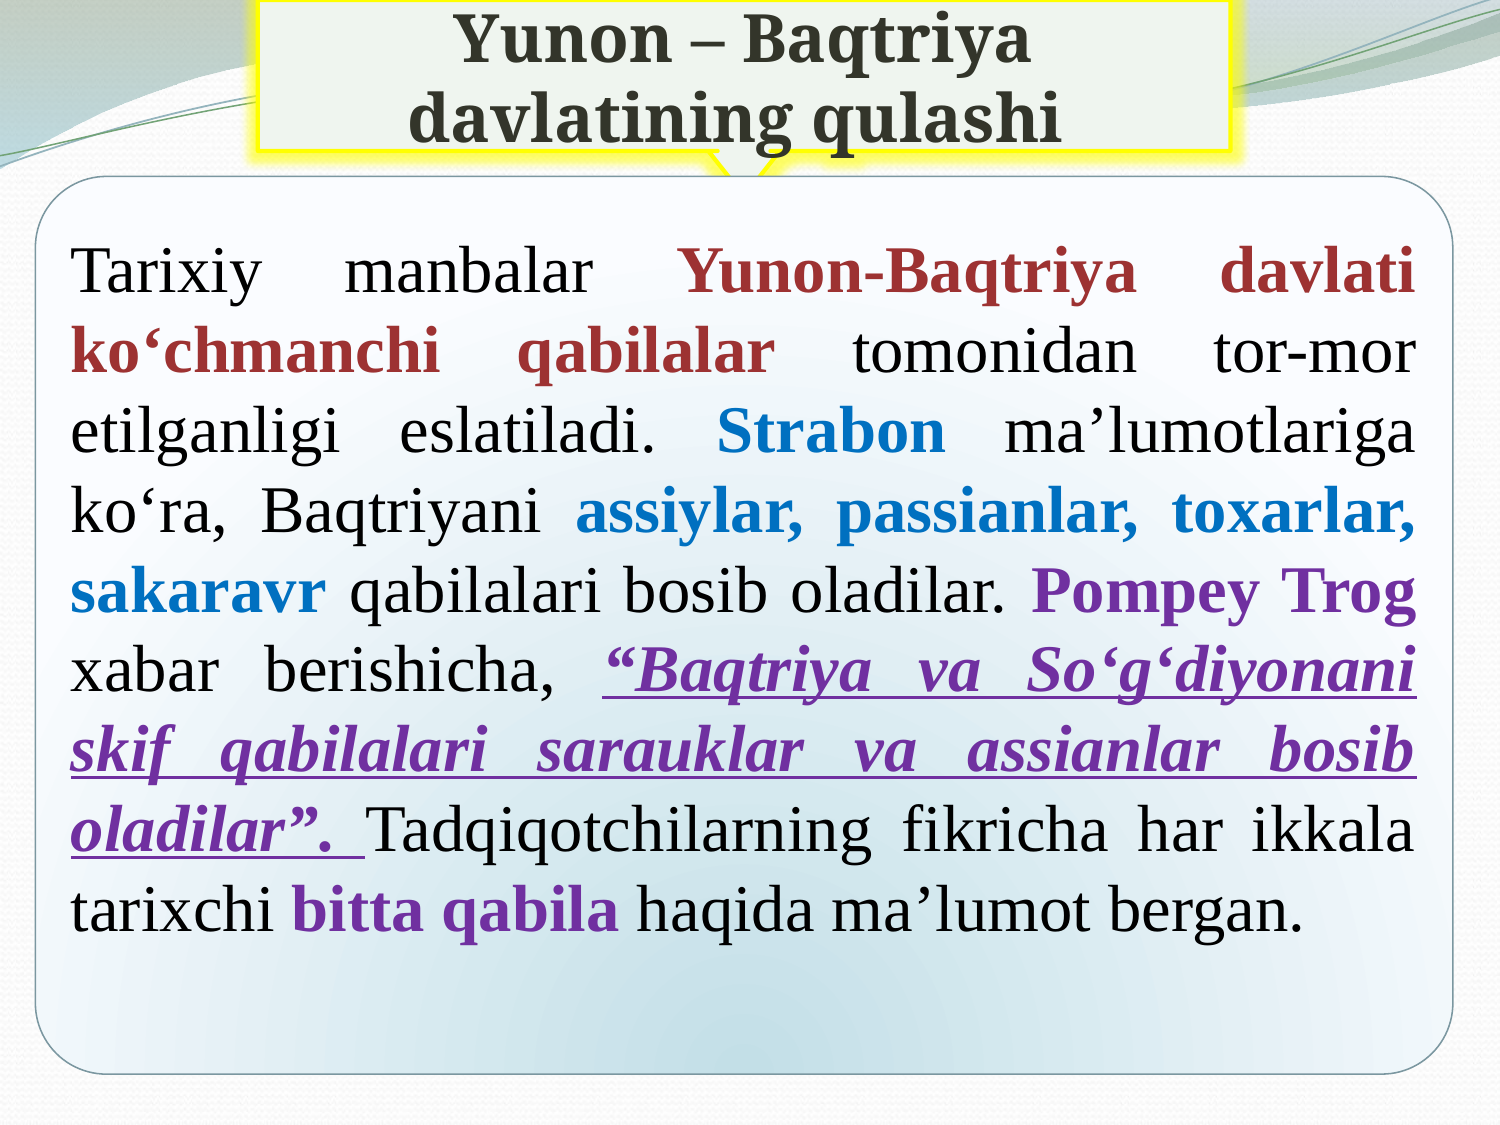

Yunon – Baqtriya davlatining qulashi
Tarixiy manbalar Yunon-Baqtriya davlati ko‘chmanchi qabilalar tomonidan tor-mor etilganligi eslatiladi. Strabon ma’lumotlariga ko‘ra, Baqtriyani assiylar, passianlar, toxarlar, sakaravr qabilalari bosib oladilar. Pompey Trog xabar berishicha, “Baqtriya va So‘g‘diyonani skif qabilalari sarauklar va assianlar bosib oladilar”. Tadqiqotchilarning fikricha har ikkala tarixchi bitta qabila haqida ma’lumot bergan.